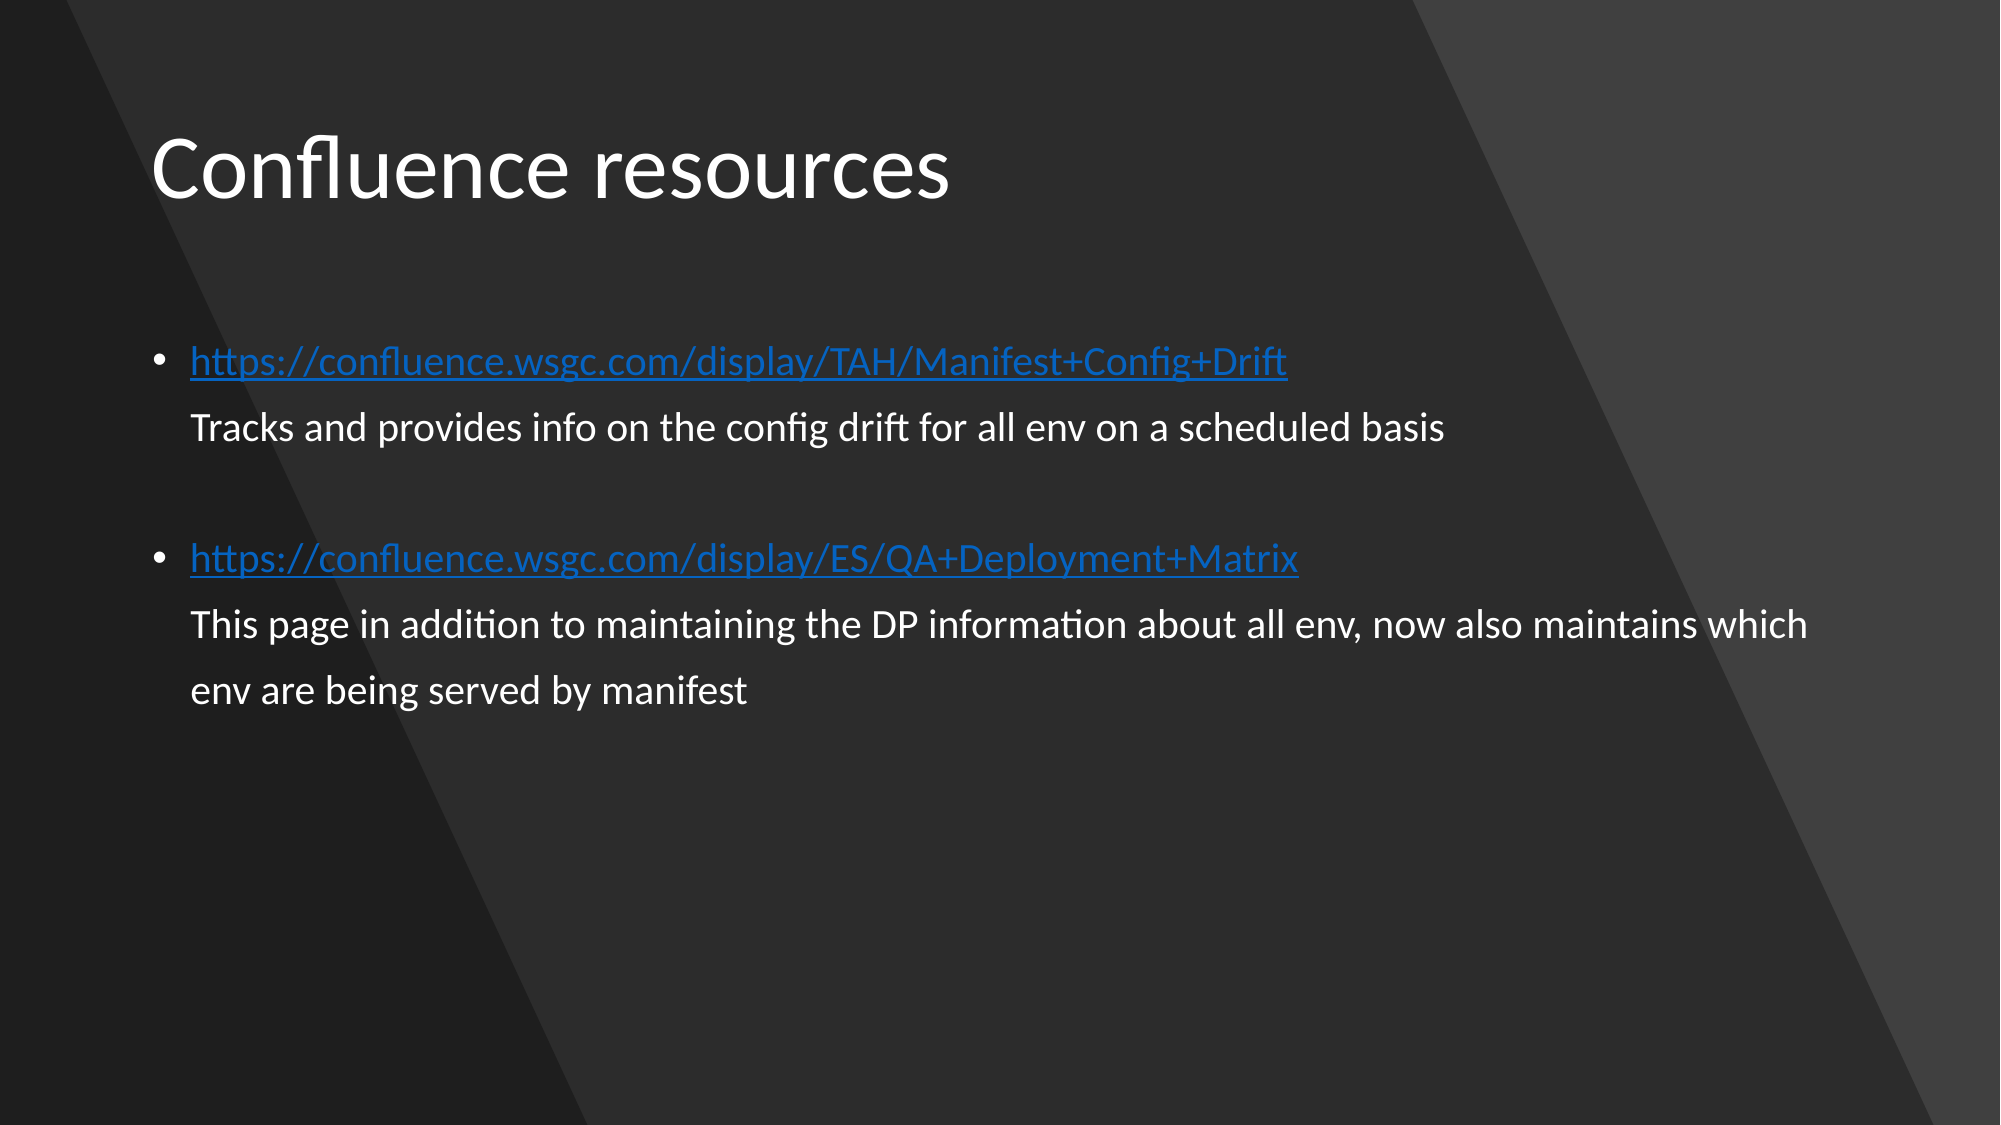

# Confluence resources
https://confluence.wsgc.com/display/TAH/Manifest+Config+Drift
    Tracks and provides info on the config drift for all env on a scheduled basis

https://confluence.wsgc.com/display/ES/QA+Deployment+Matrix
    This page in addition to maintaining the DP information about all env, now also maintains which
    env are being served by manifest